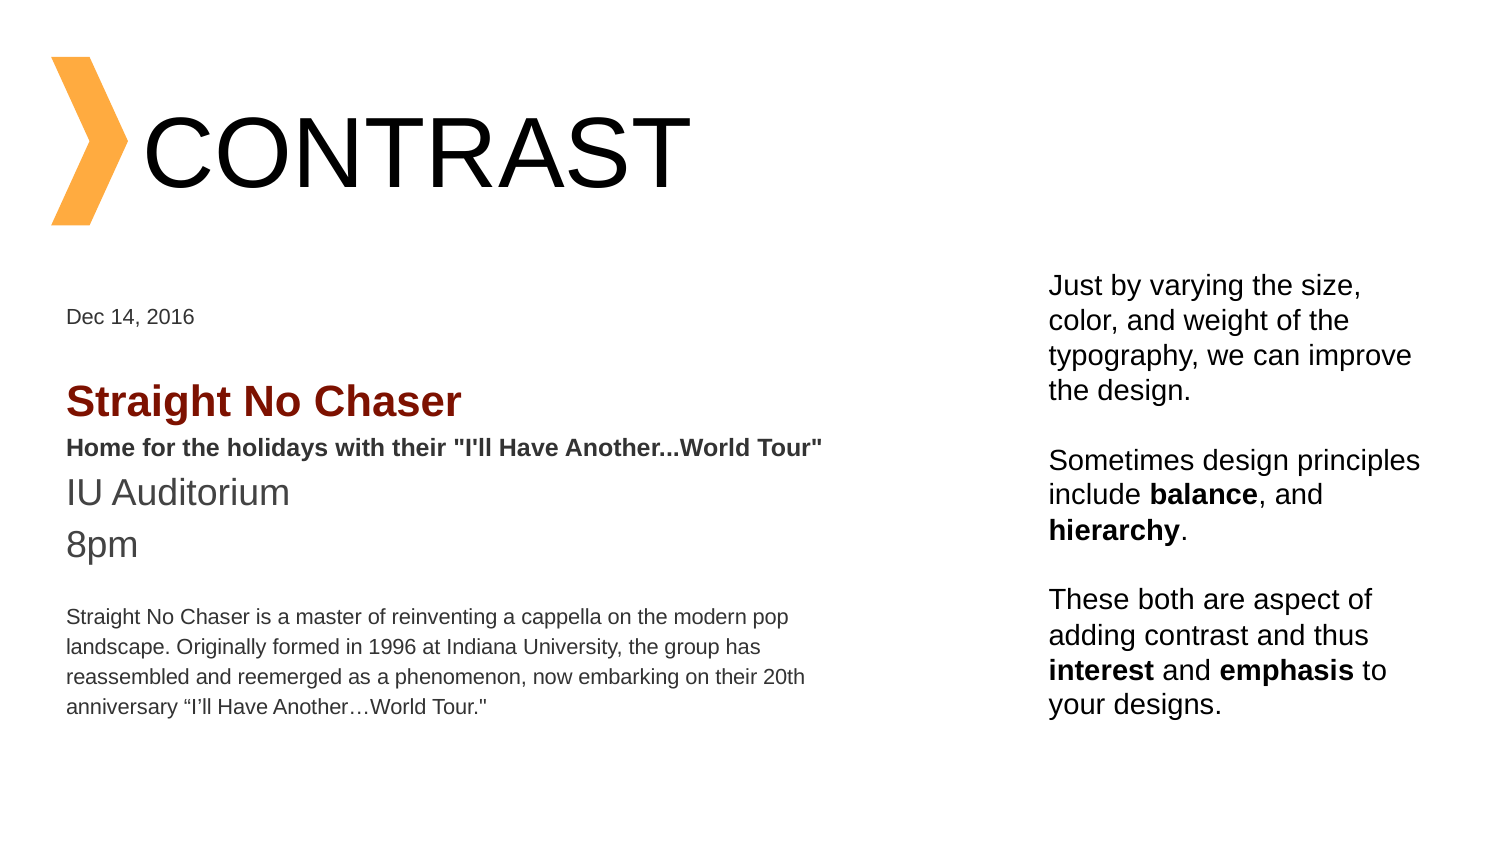

# CONTRAST
Just by varying the size, color, and weight of the typography, we can improve the design.

Sometimes design principles include balance, and hierarchy.

These both are aspect of adding contrast and thus interest and emphasis to your designs.
Dec 14, 2016
Straight No Chaser
Home for the holidays with their "I'll Have Another...World Tour"
IU Auditorium
8pm
Straight No Chaser is a master of reinventing a cappella on the modern pop landscape. Originally formed in 1996 at Indiana University, the group has reassembled and reemerged as a phenomenon, now embarking on their 20th anniversary “I’ll Have Another…World Tour."